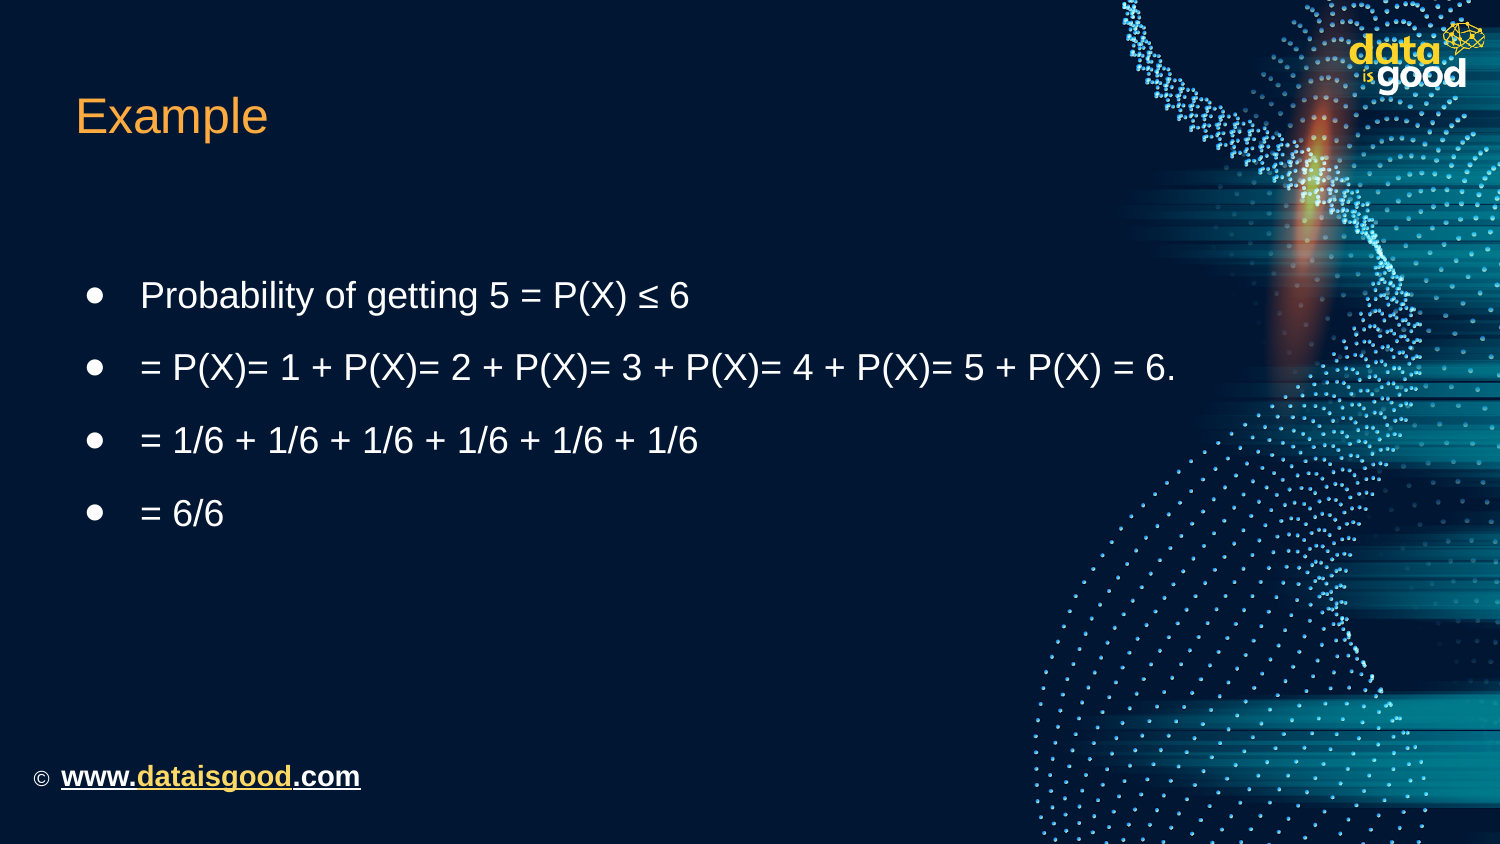

# Example
Probability of getting 5 = P(X) ≤ 6
= P(X)= 1 + P(X)= 2 + P(X)= 3 + P(X)= 4 + P(X)= 5 + P(X) = 6.
= 1/6 + 1/6 + 1/6 + 1/6 + 1/6 + 1/6
= 6/6